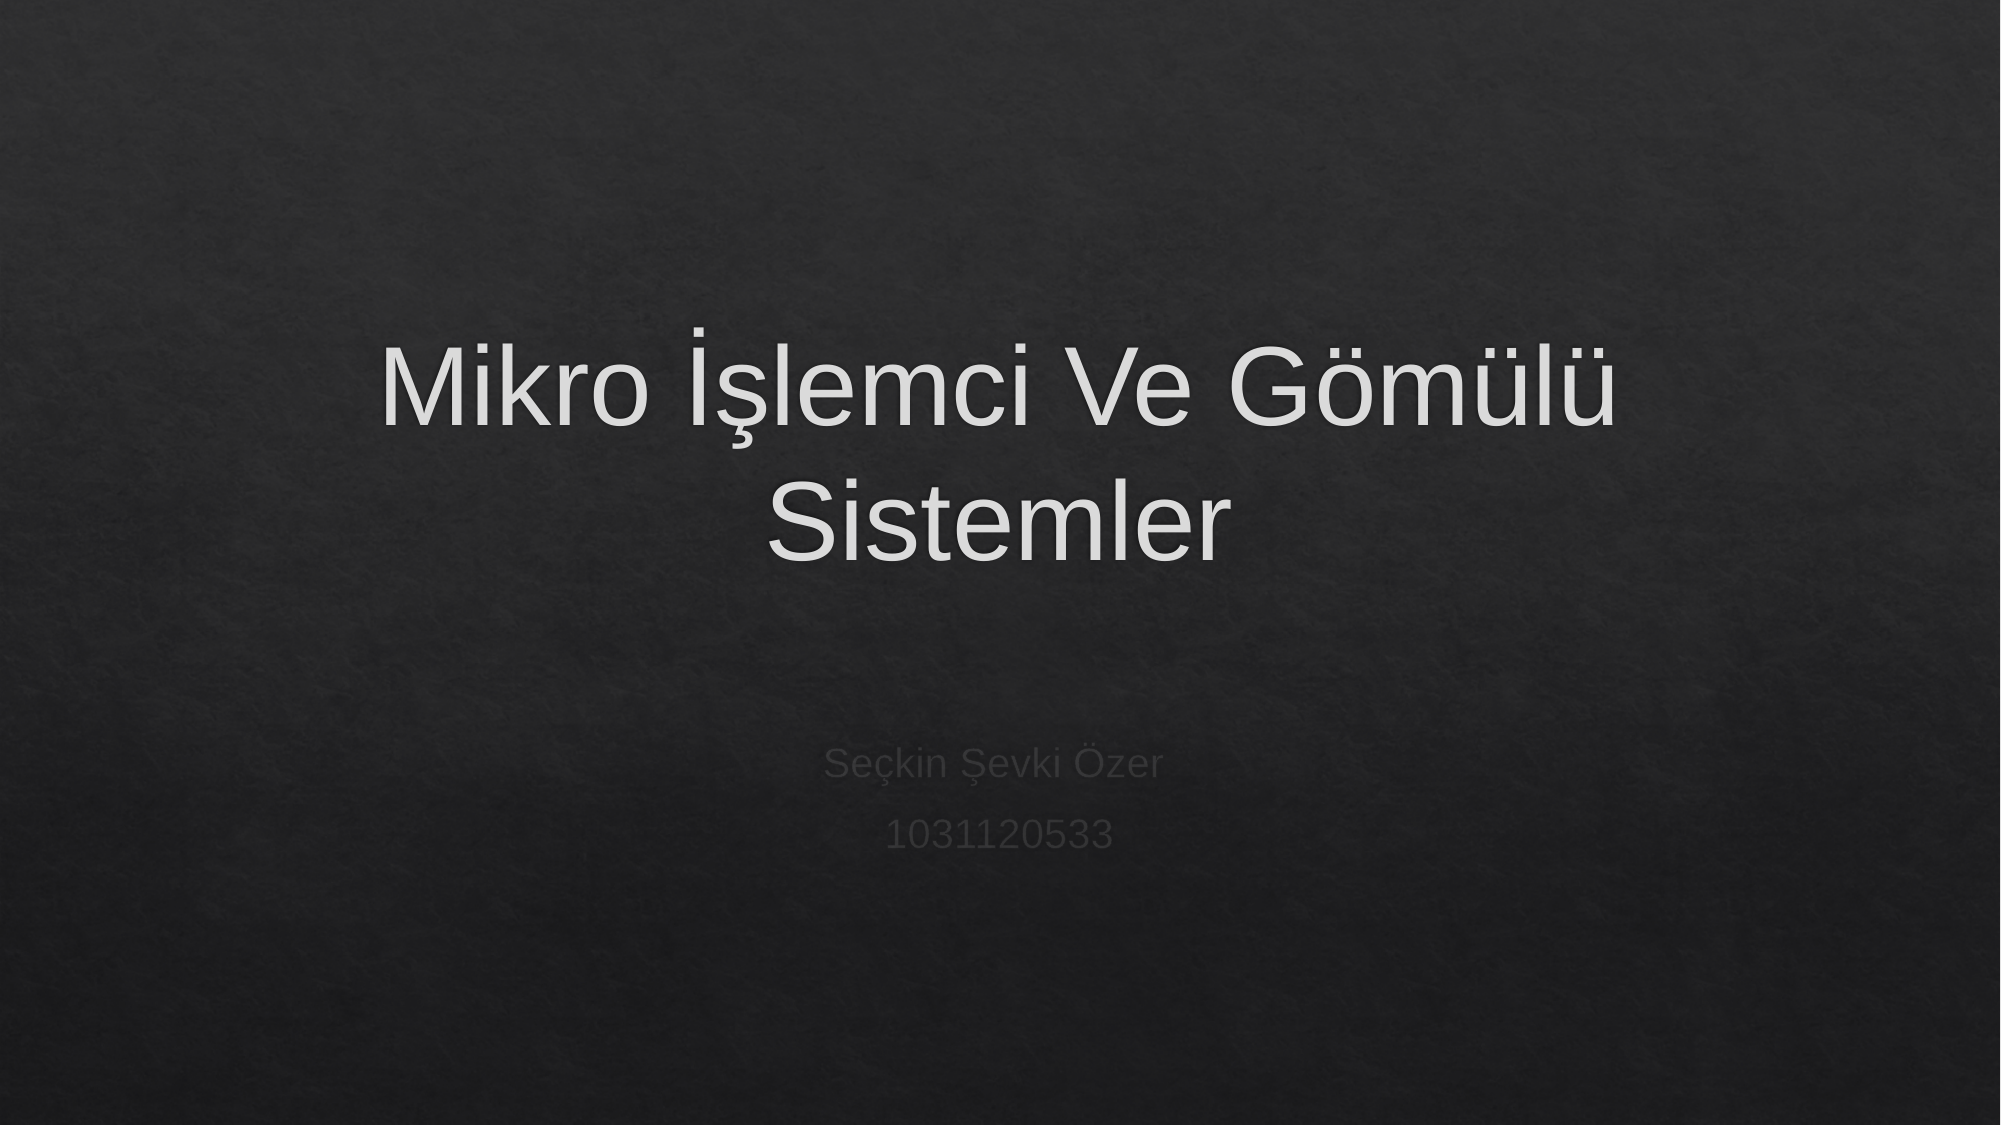

# Mikro İşlemci Ve Gömülü Sistemler
Seçkin Şevki Özer
1031120533